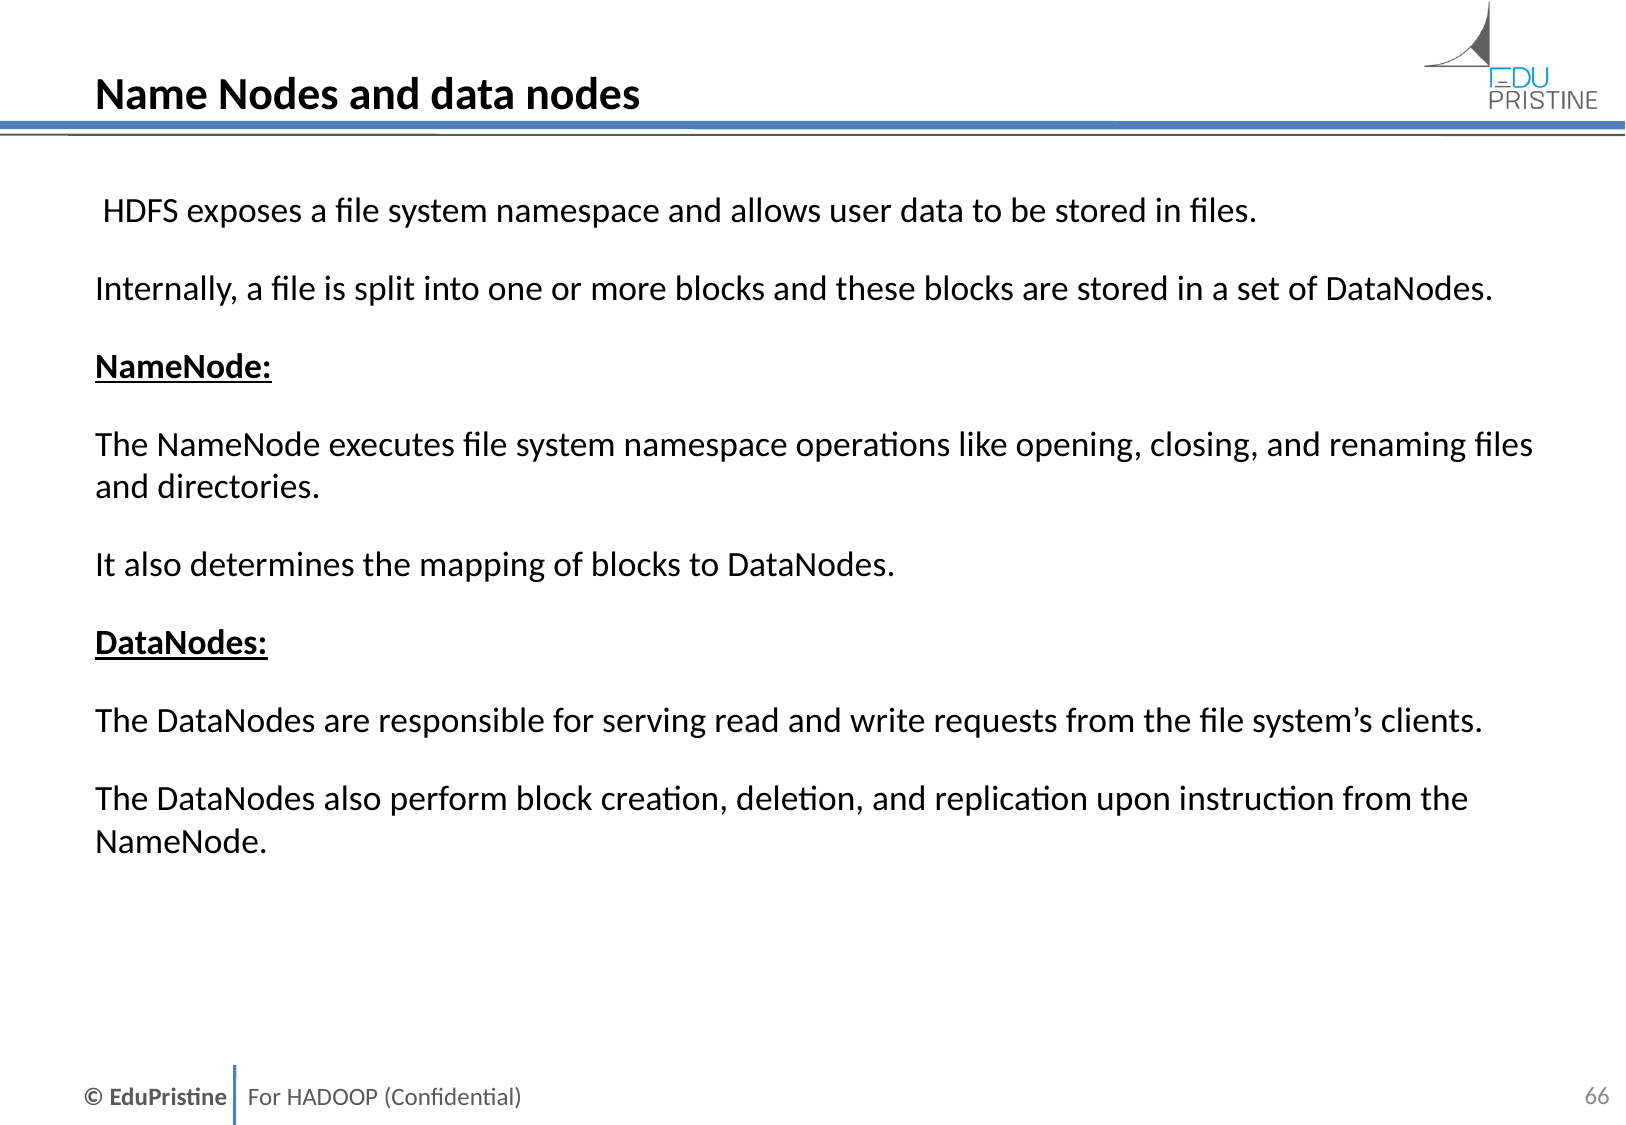

# Name Nodes and data nodes
 HDFS exposes a file system namespace and allows user data to be stored in files.
Internally, a file is split into one or more blocks and these blocks are stored in a set of DataNodes.
NameNode:
The NameNode executes file system namespace operations like opening, closing, and renaming files and directories.
It also determines the mapping of blocks to DataNodes.
DataNodes:
The DataNodes are responsible for serving read and write requests from the file system’s clients.
The DataNodes also perform block creation, deletion, and replication upon instruction from the NameNode.
66